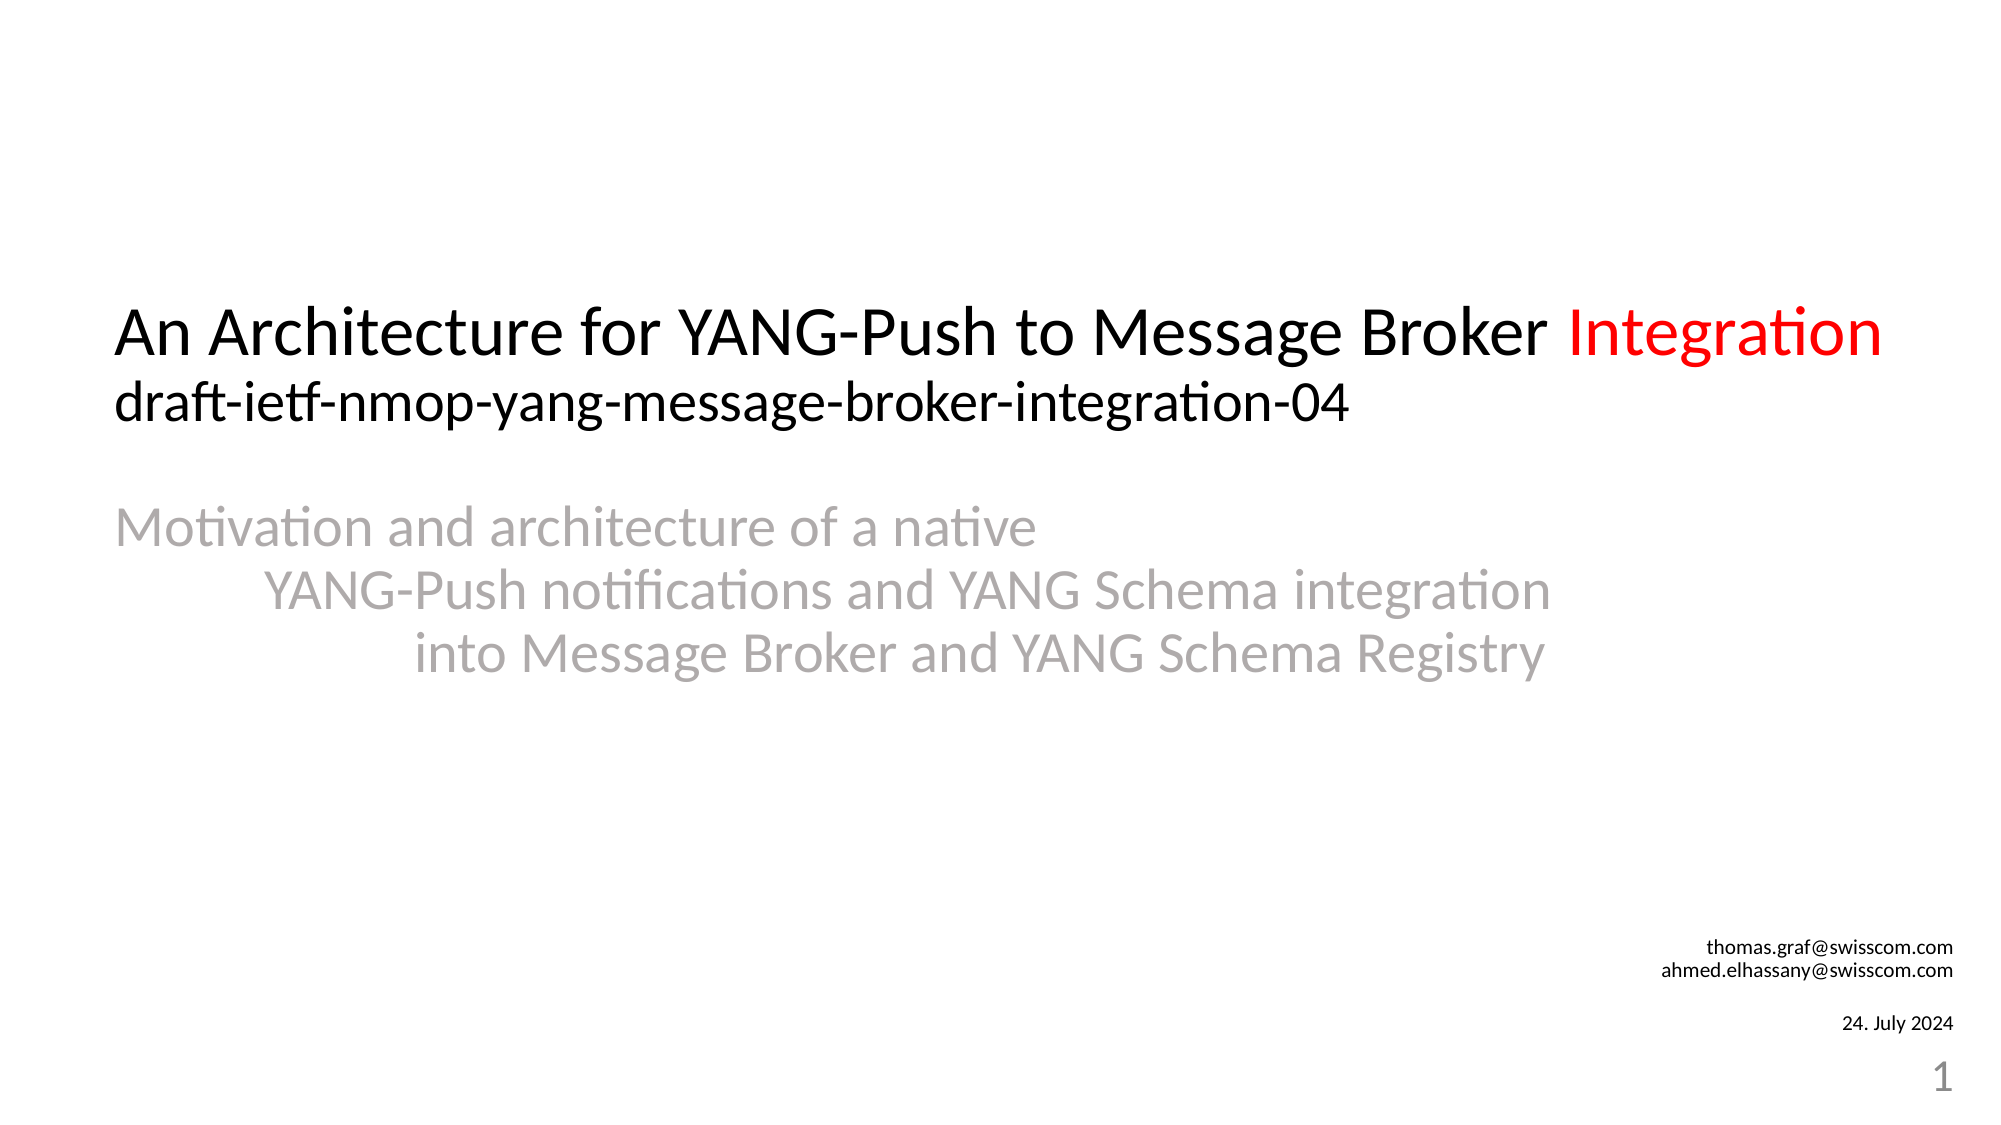

An Architecture for YANG-Push to Message Broker Integration
draft-ietf-nmop-yang-message-broker-integration-04

Motivation and architecture of a native
	YANG-Push notifications and YANG Schema integration
		into Message Broker and YANG Schema Registry
thomas.graf@swisscom.com
ahmed.elhassany@swisscom.com
24. July 2024

1